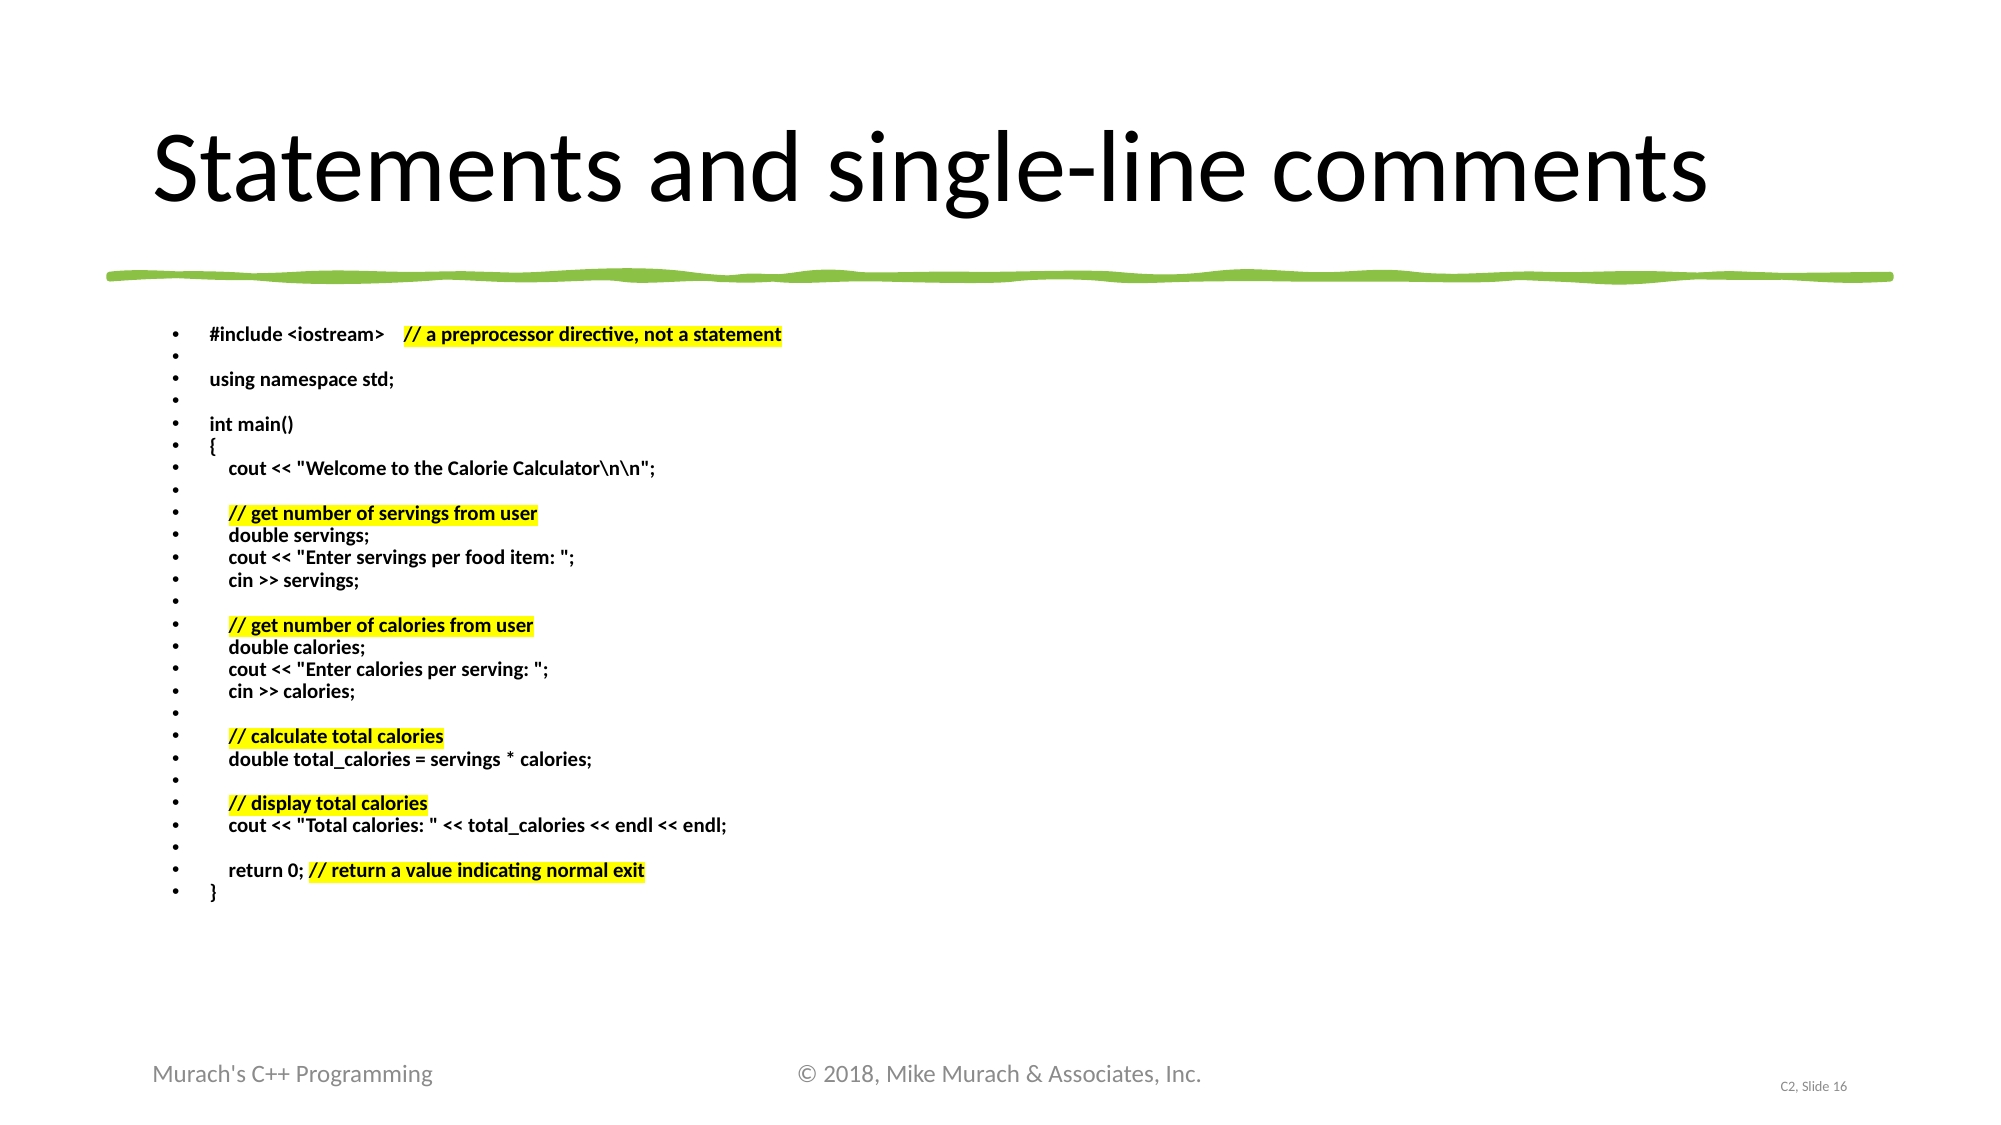

# Statements and single-line comments

#include <iostream>    // a preprocessor directive, not a statement

using namespace std;

int main()
{
    cout << "Welcome to the Calorie Calculator\n\n";

    // get number of servings from user
    double servings;
    cout << "Enter servings per food item: ";
    cin >> servings;

    // get number of calories from user
    double calories;
    cout << "Enter calories per serving: ";
    cin >> calories;

    // calculate total calories
    double total_calories = servings * calories;

    // display total calories
    cout << "Total calories: " << total_calories << endl << endl;

    return 0; // return a value indicating normal exit
}

Murach's C++ Programming
© 2018, Mike Murach & Associates, Inc.

C2, Slide 16